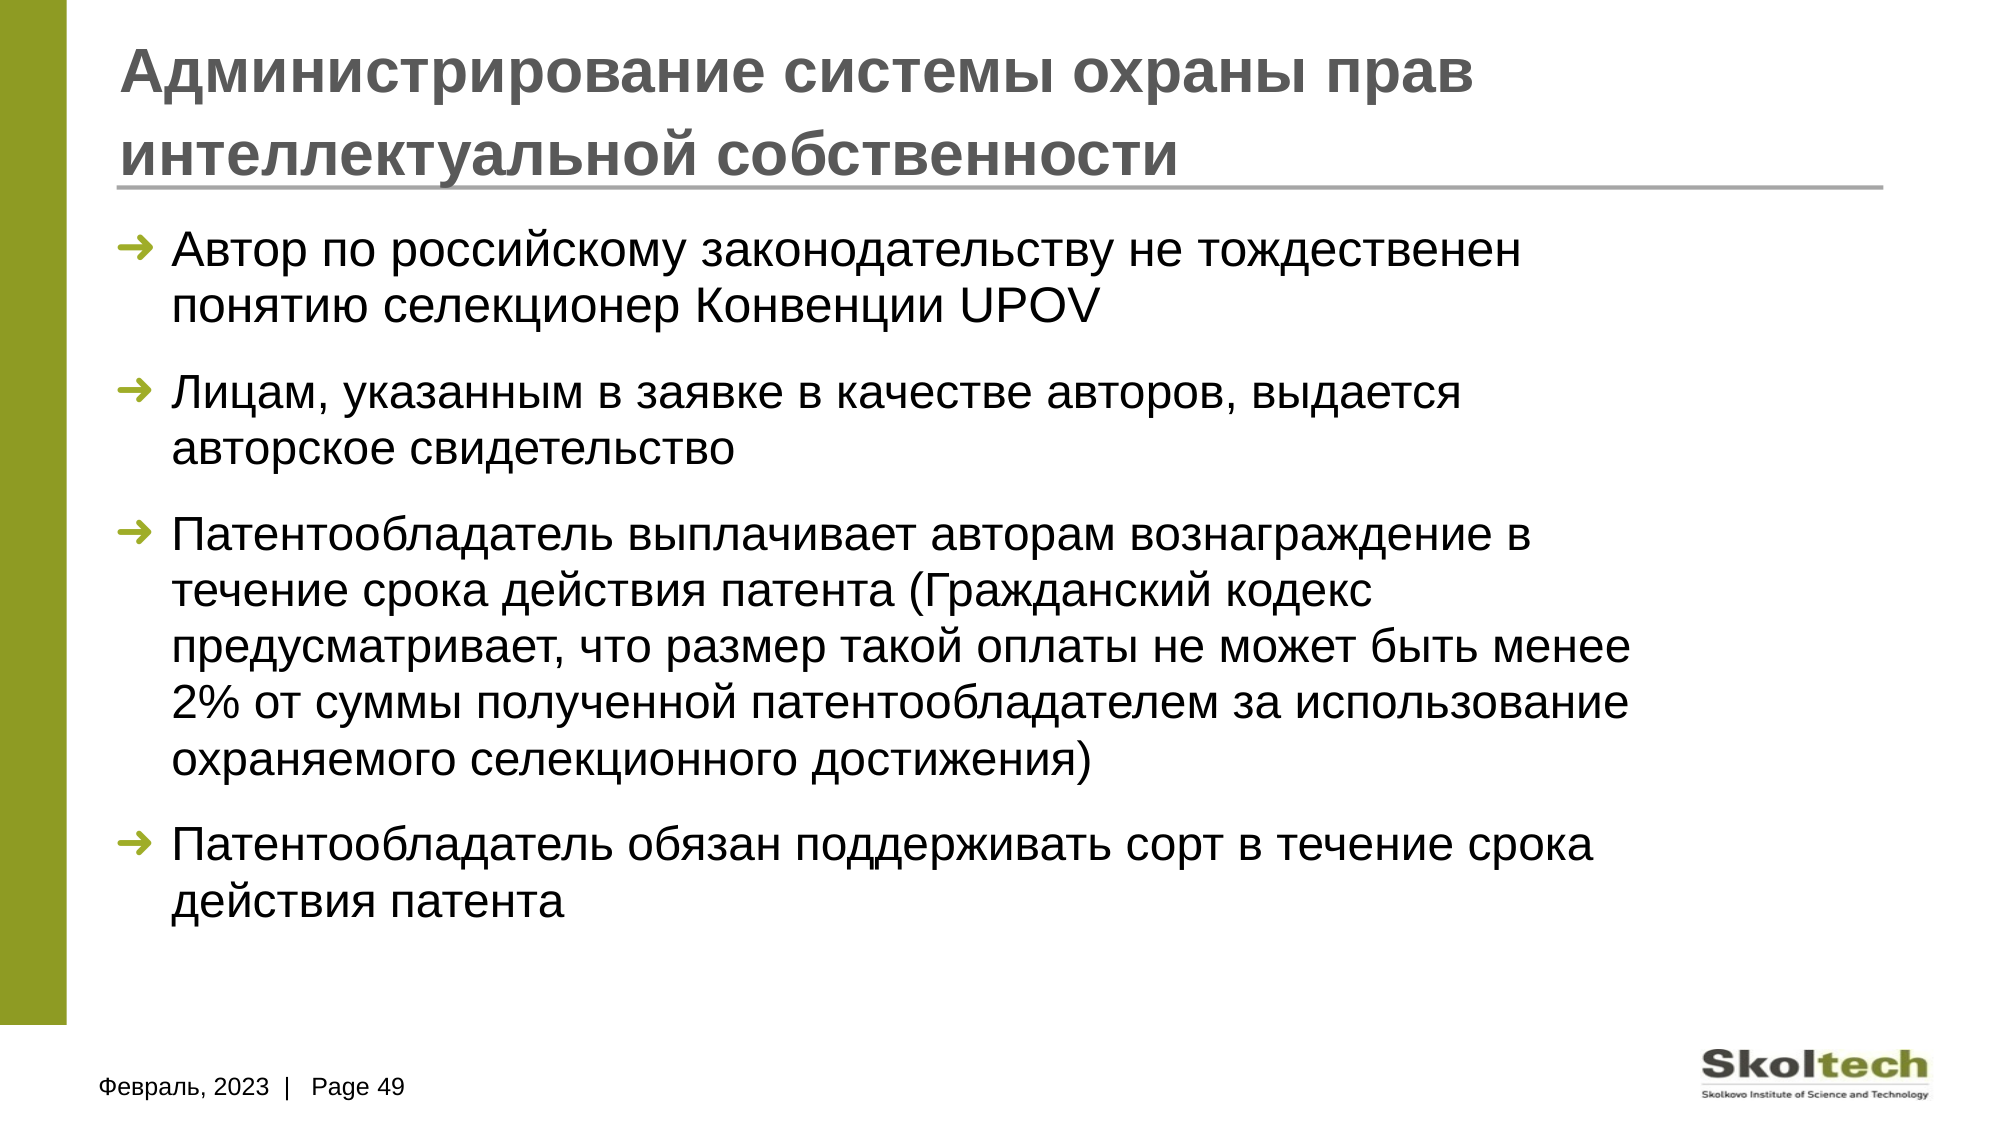

# Администрирование системы охраны прав интеллектуальной собственности
Автор по российскому законодательству не тождественен понятию селекционер Конвенции UPOV
Лицам, указанным в заявке в качестве авторов, выдается
авторское свидетельство
Патентообладатель выплачивает авторам вознаграждение в течение срока действия патента (Гражданский кодекс предусматривает, что размер такой оплаты не может быть менее 2% от суммы полученной патентообладателем за использование охраняемого селекционного достижения)
Патентообладатель обязан поддерживать сорт в течение срока действия патента

Февраль, 2023  |   Page 49